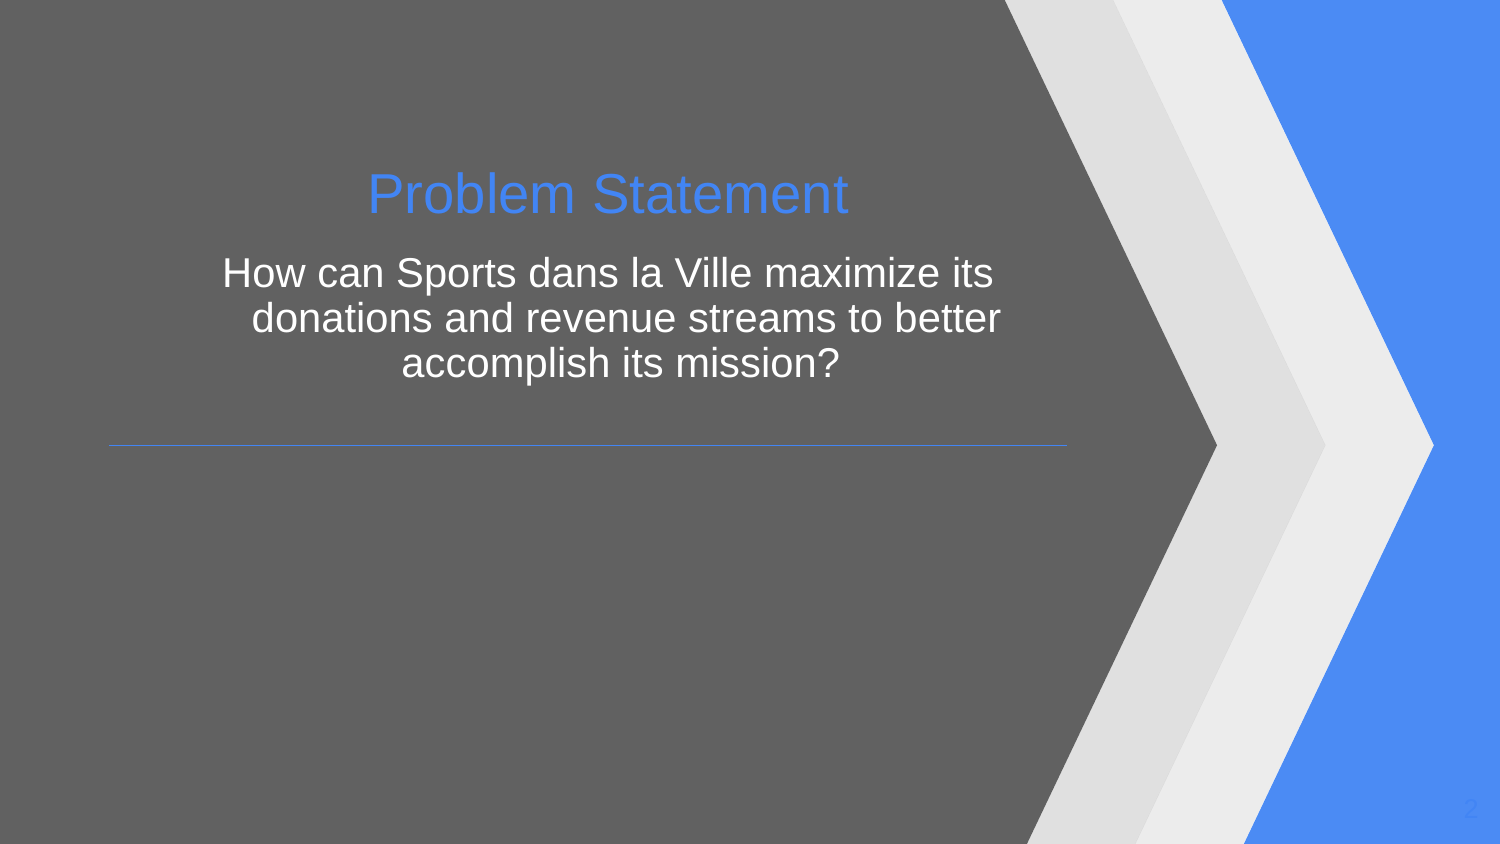

Problem Statement
How can Sports dans la Ville maximize its donations and revenue streams to better accomplish its mission?

2